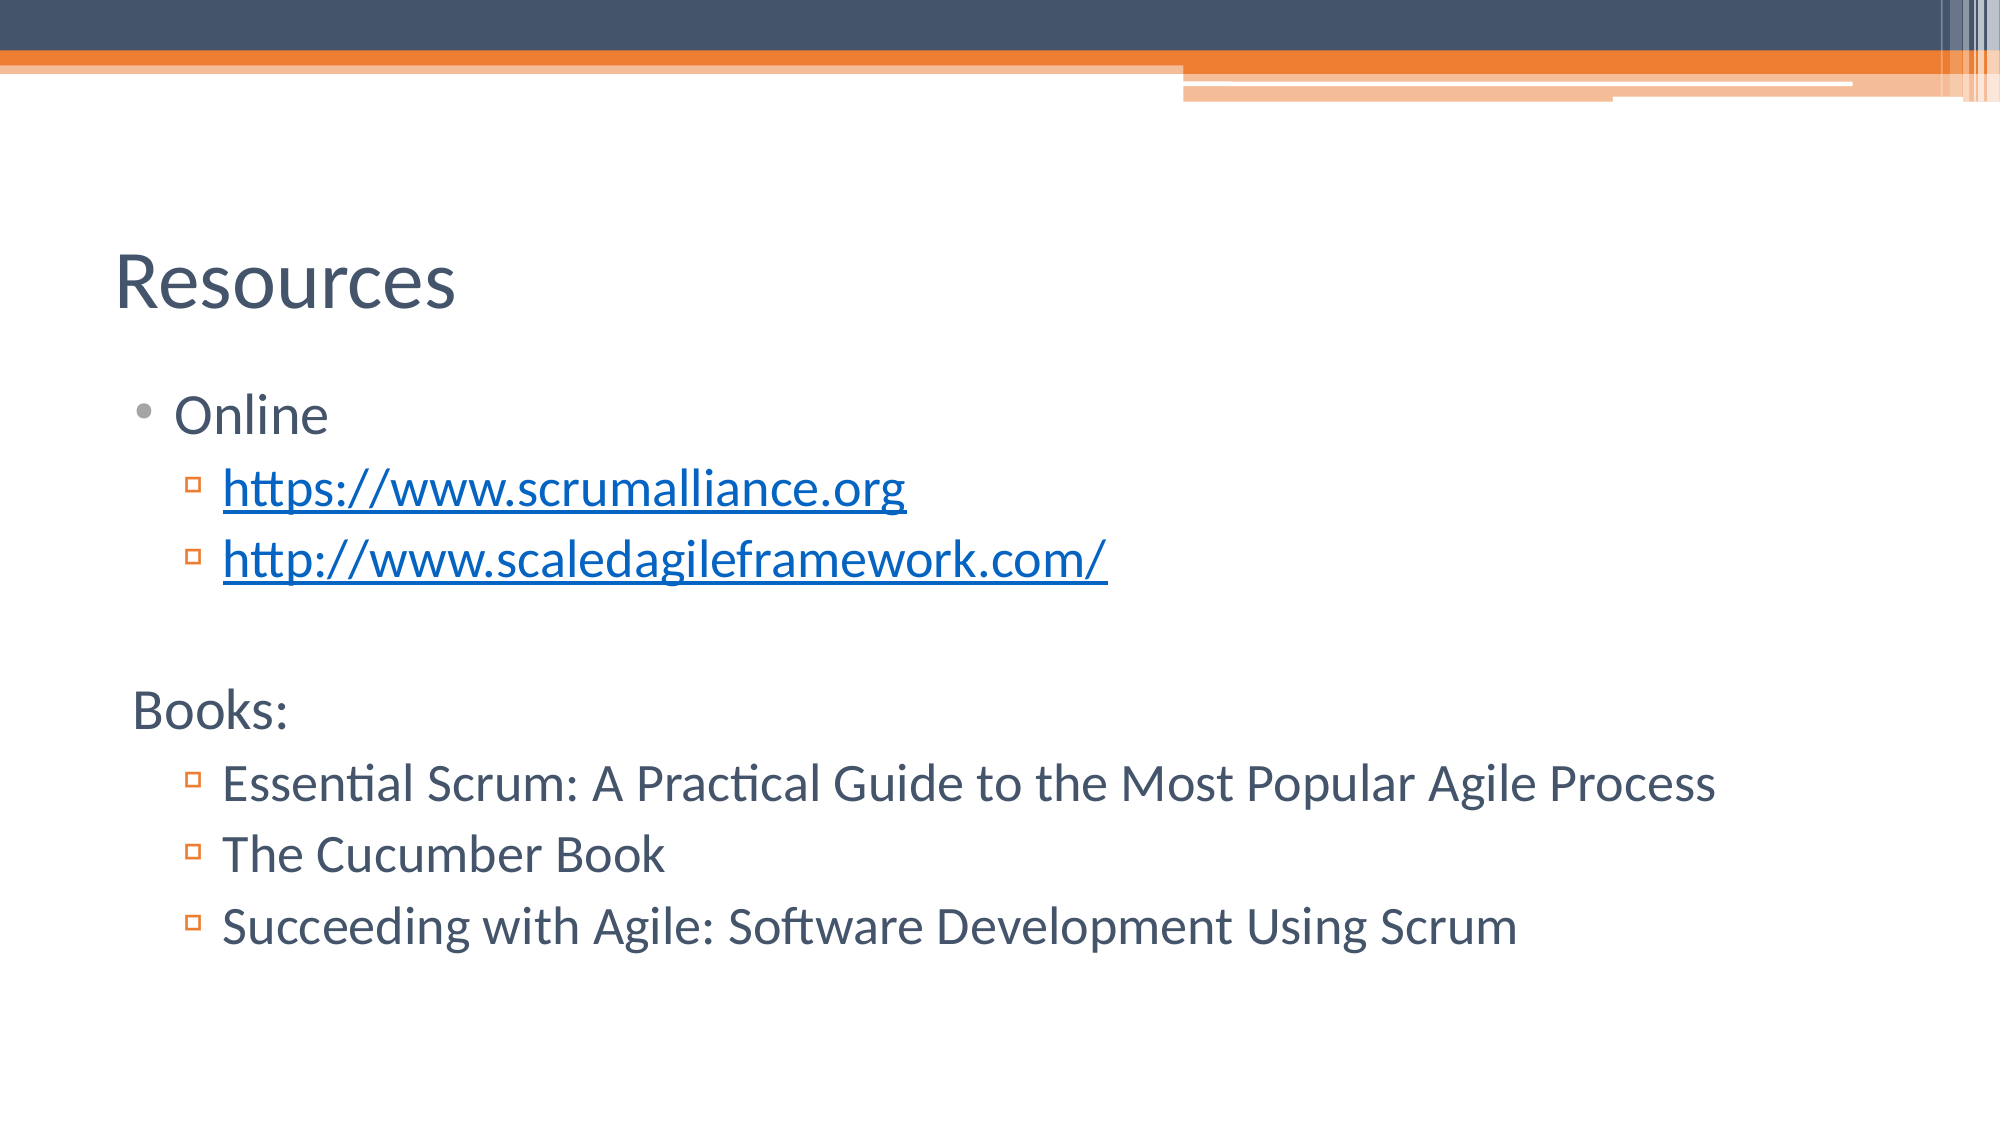

# Resources
Online
https://www.scrumalliance.org
http://www.scaledagileframework.com/

Books:
Essential Scrum: A Practical Guide to the Most Popular Agile Process
The Cucumber Book
Succeeding with Agile: Software Development Using Scrum